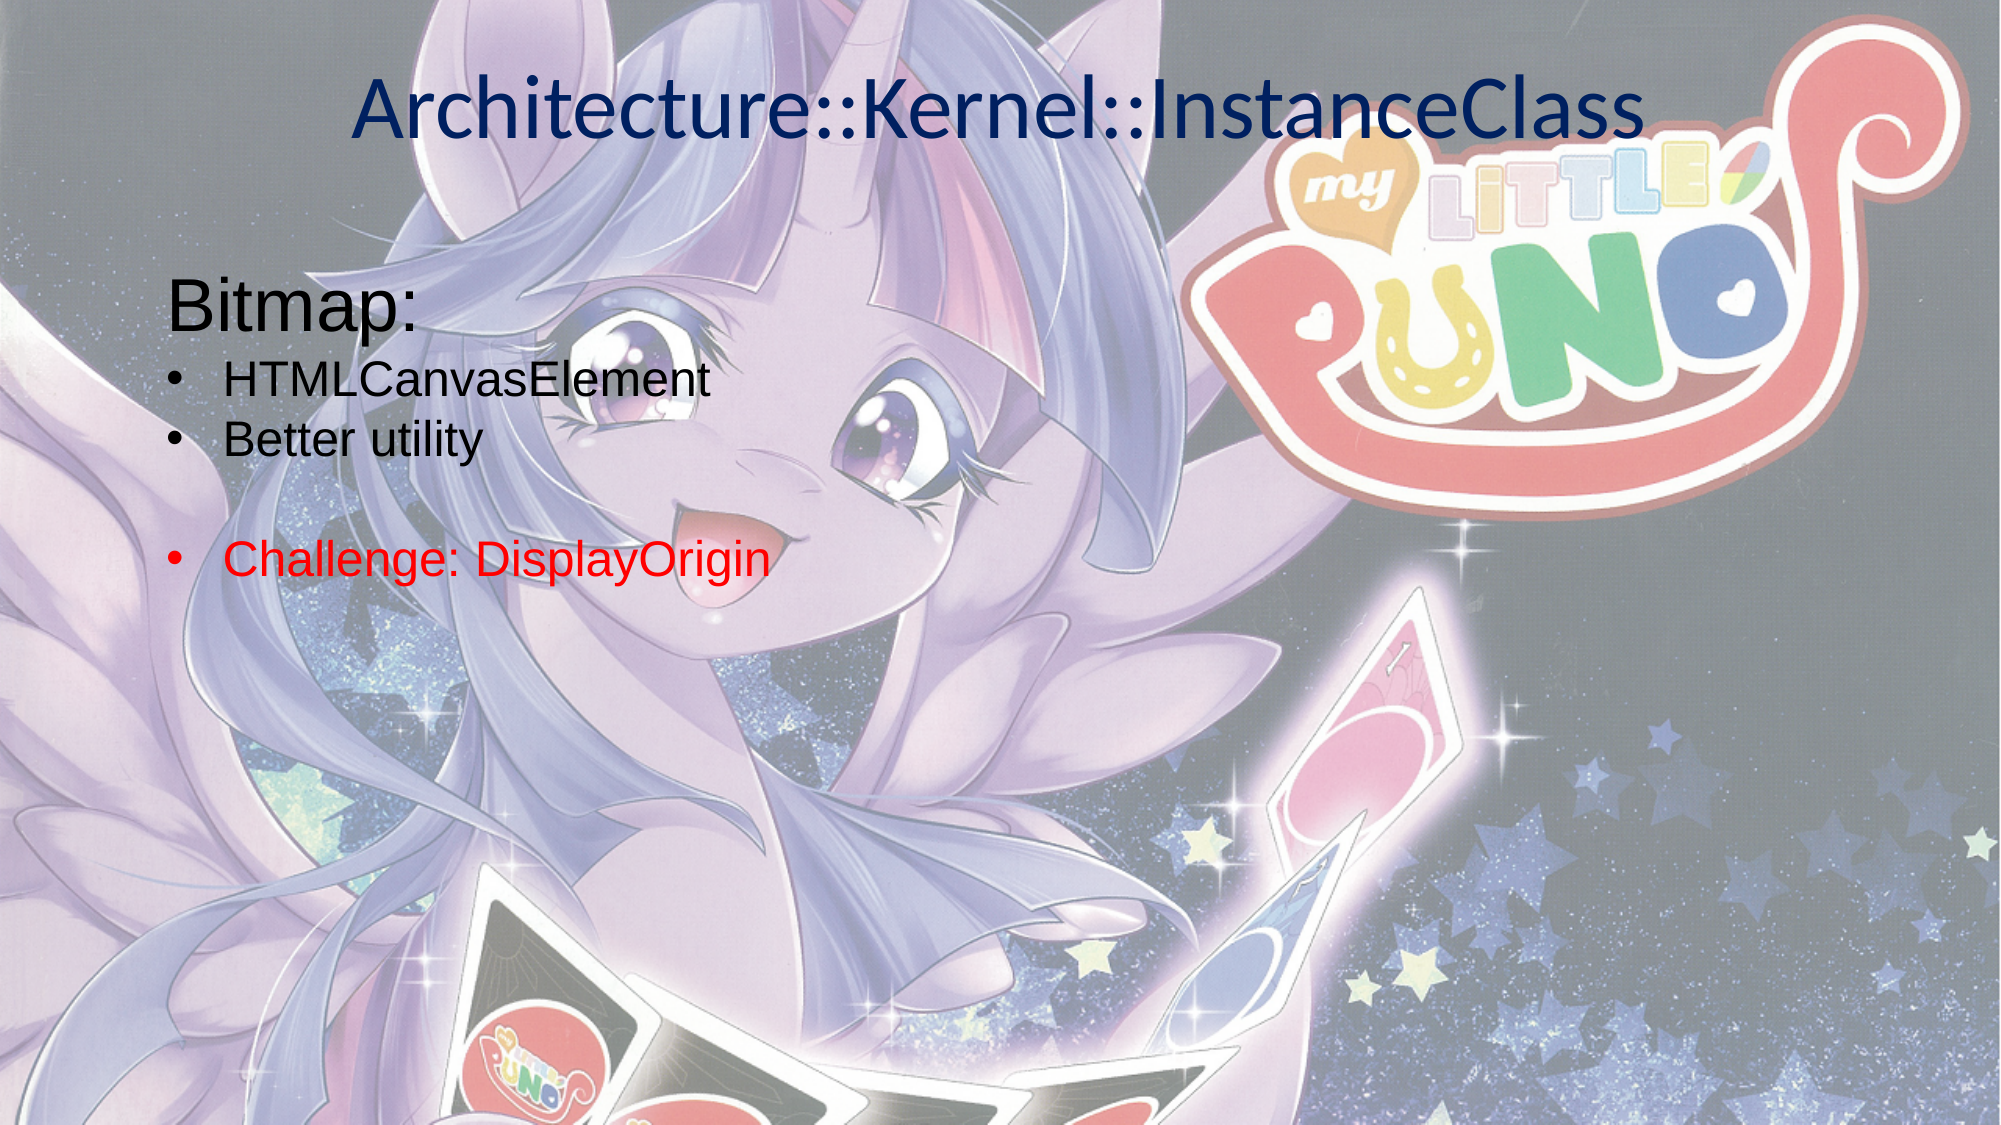

# Architecture::Kernel::InstanceClass
Bitmap:
HTMLCanvasElement
Better utility

Challenge: DisplayOrigin